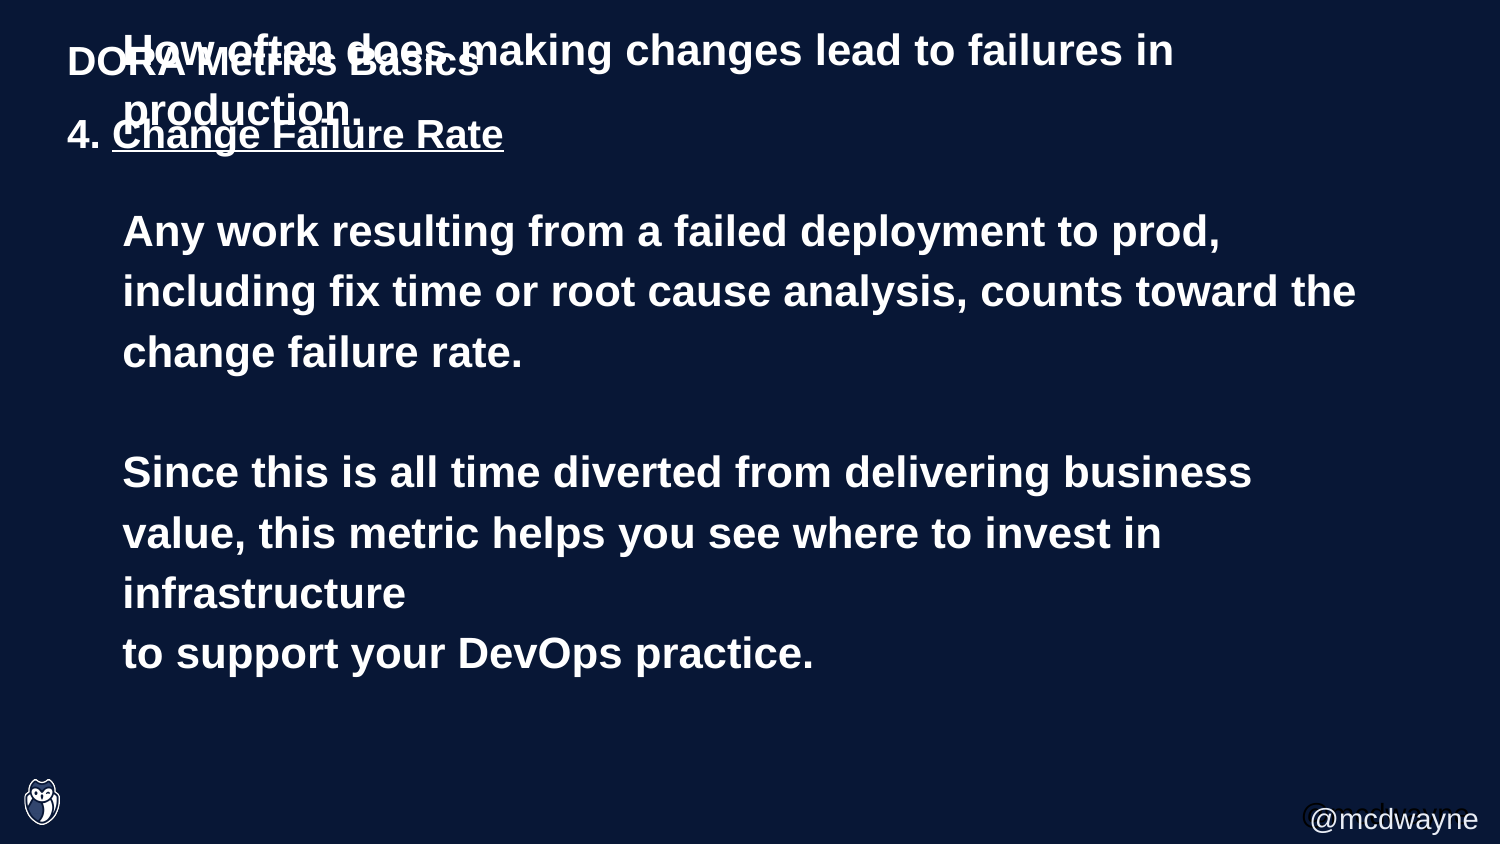

DORA Metrics Basics
4. Change Failure Rate
How often does making changes lead to failures in production.

Any work resulting from a failed deployment to prod, including fix time or root cause analysis, counts toward the change failure rate.

Since this is all time diverted from delivering business value, this metric helps you see where to invest in infrastructure
to support your DevOps practice.